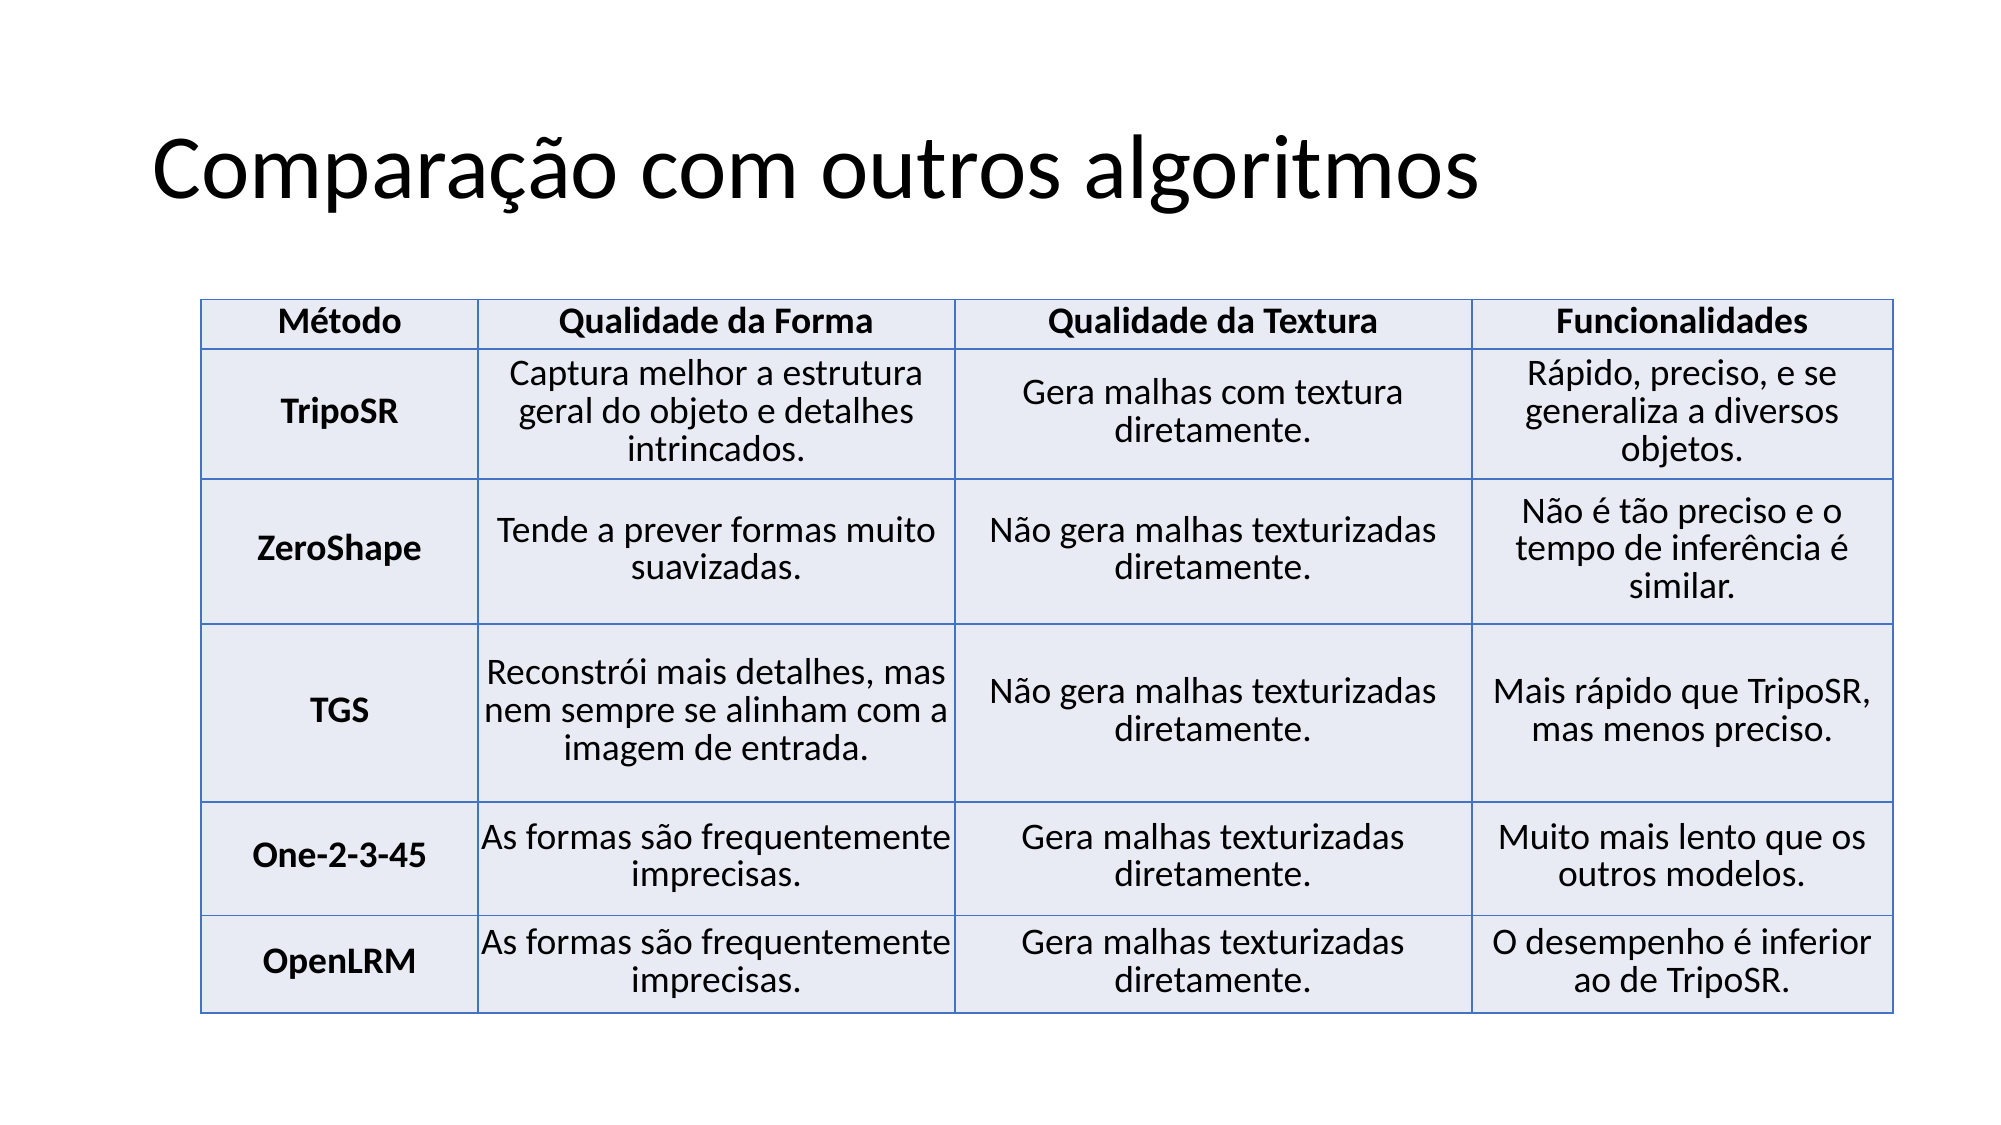

# Comparação com outros algoritmos
| Método | Qualidade da Forma | Qualidade da Textura | Funcionalidades |
| --- | --- | --- | --- |
| TripoSR | Captura melhor a estrutura geral do objeto e detalhes intrincados. | Gera malhas com textura diretamente. | Rápido, preciso, e se generaliza a diversos objetos. |
| ZeroShape | Tende a prever formas muito suavizadas. | Não gera malhas texturizadas diretamente. | Não é tão preciso e o tempo de inferência é similar. |
| TGS | Reconstrói mais detalhes, mas nem sempre se alinham com a imagem de entrada. | Não gera malhas texturizadas diretamente. | Mais rápido que TripoSR, mas menos preciso. |
| One-2-3-45 | As formas são frequentemente imprecisas. | Gera malhas texturizadas diretamente. | Muito mais lento que os outros modelos. |
| OpenLRM | As formas são frequentemente imprecisas. | Gera malhas texturizadas diretamente. | O desempenho é inferior ao de TripoSR. |